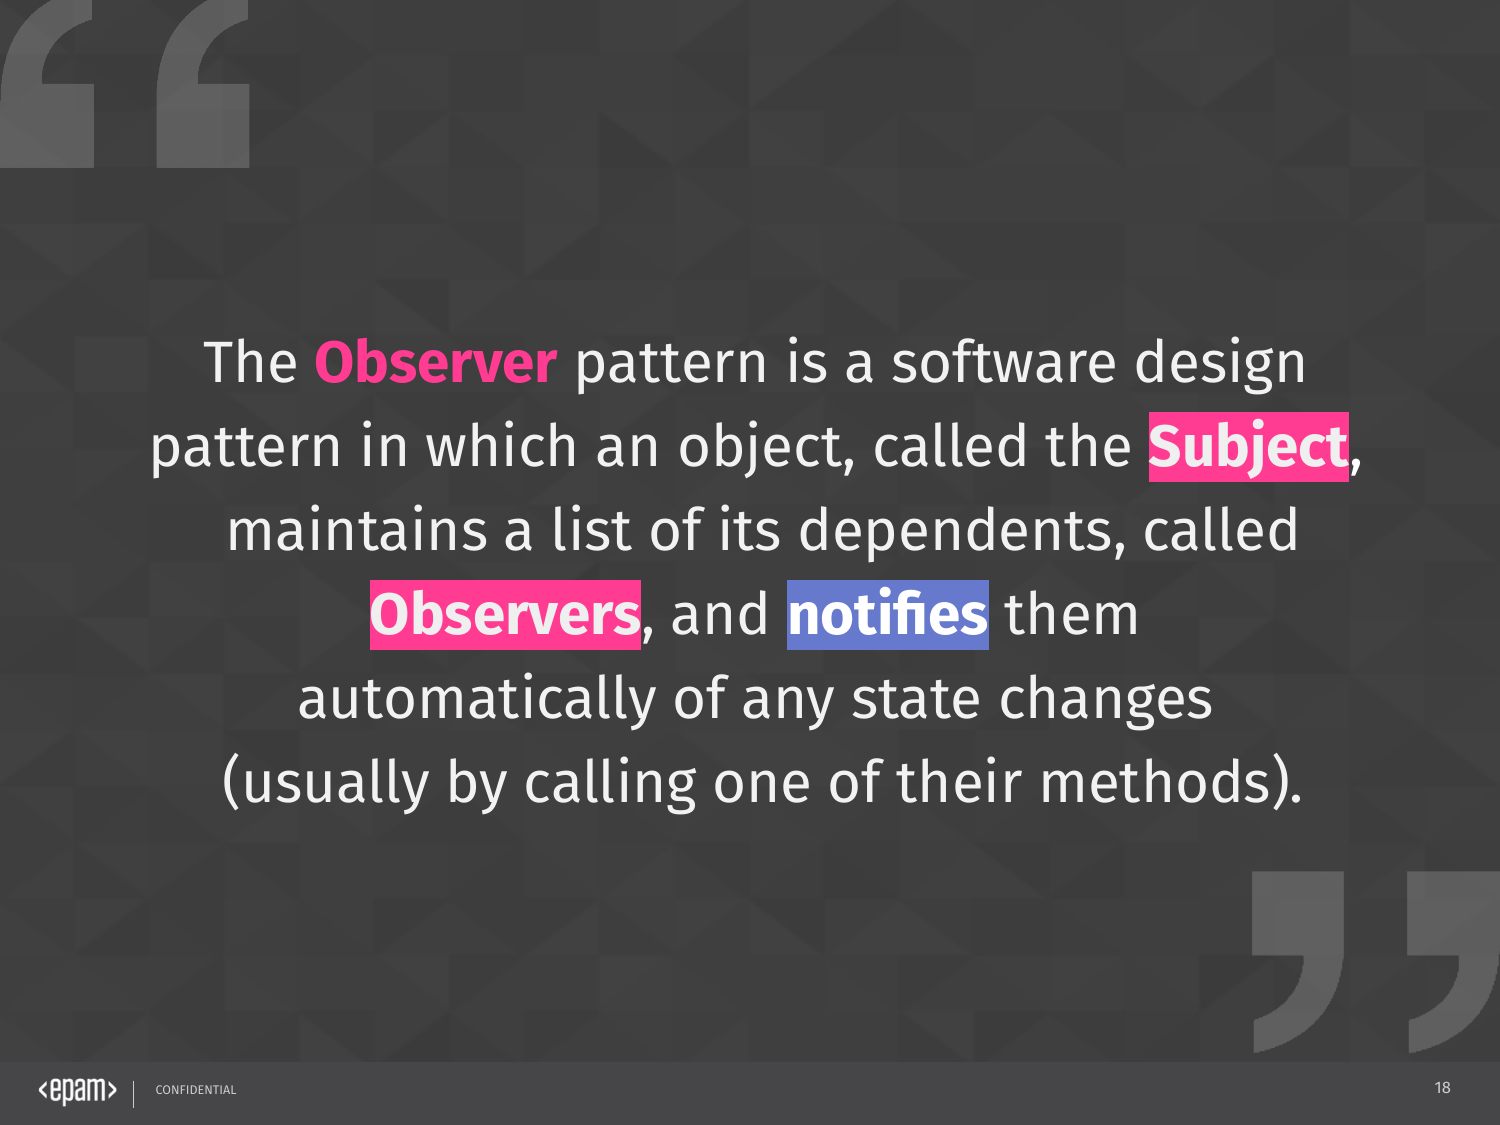

The Observer pattern is a software design
pattern in which an object, called the Subject,
maintains a list of its dependents, called Observers, and notifies them
automatically of any state changes
(usually by calling one of their methods).